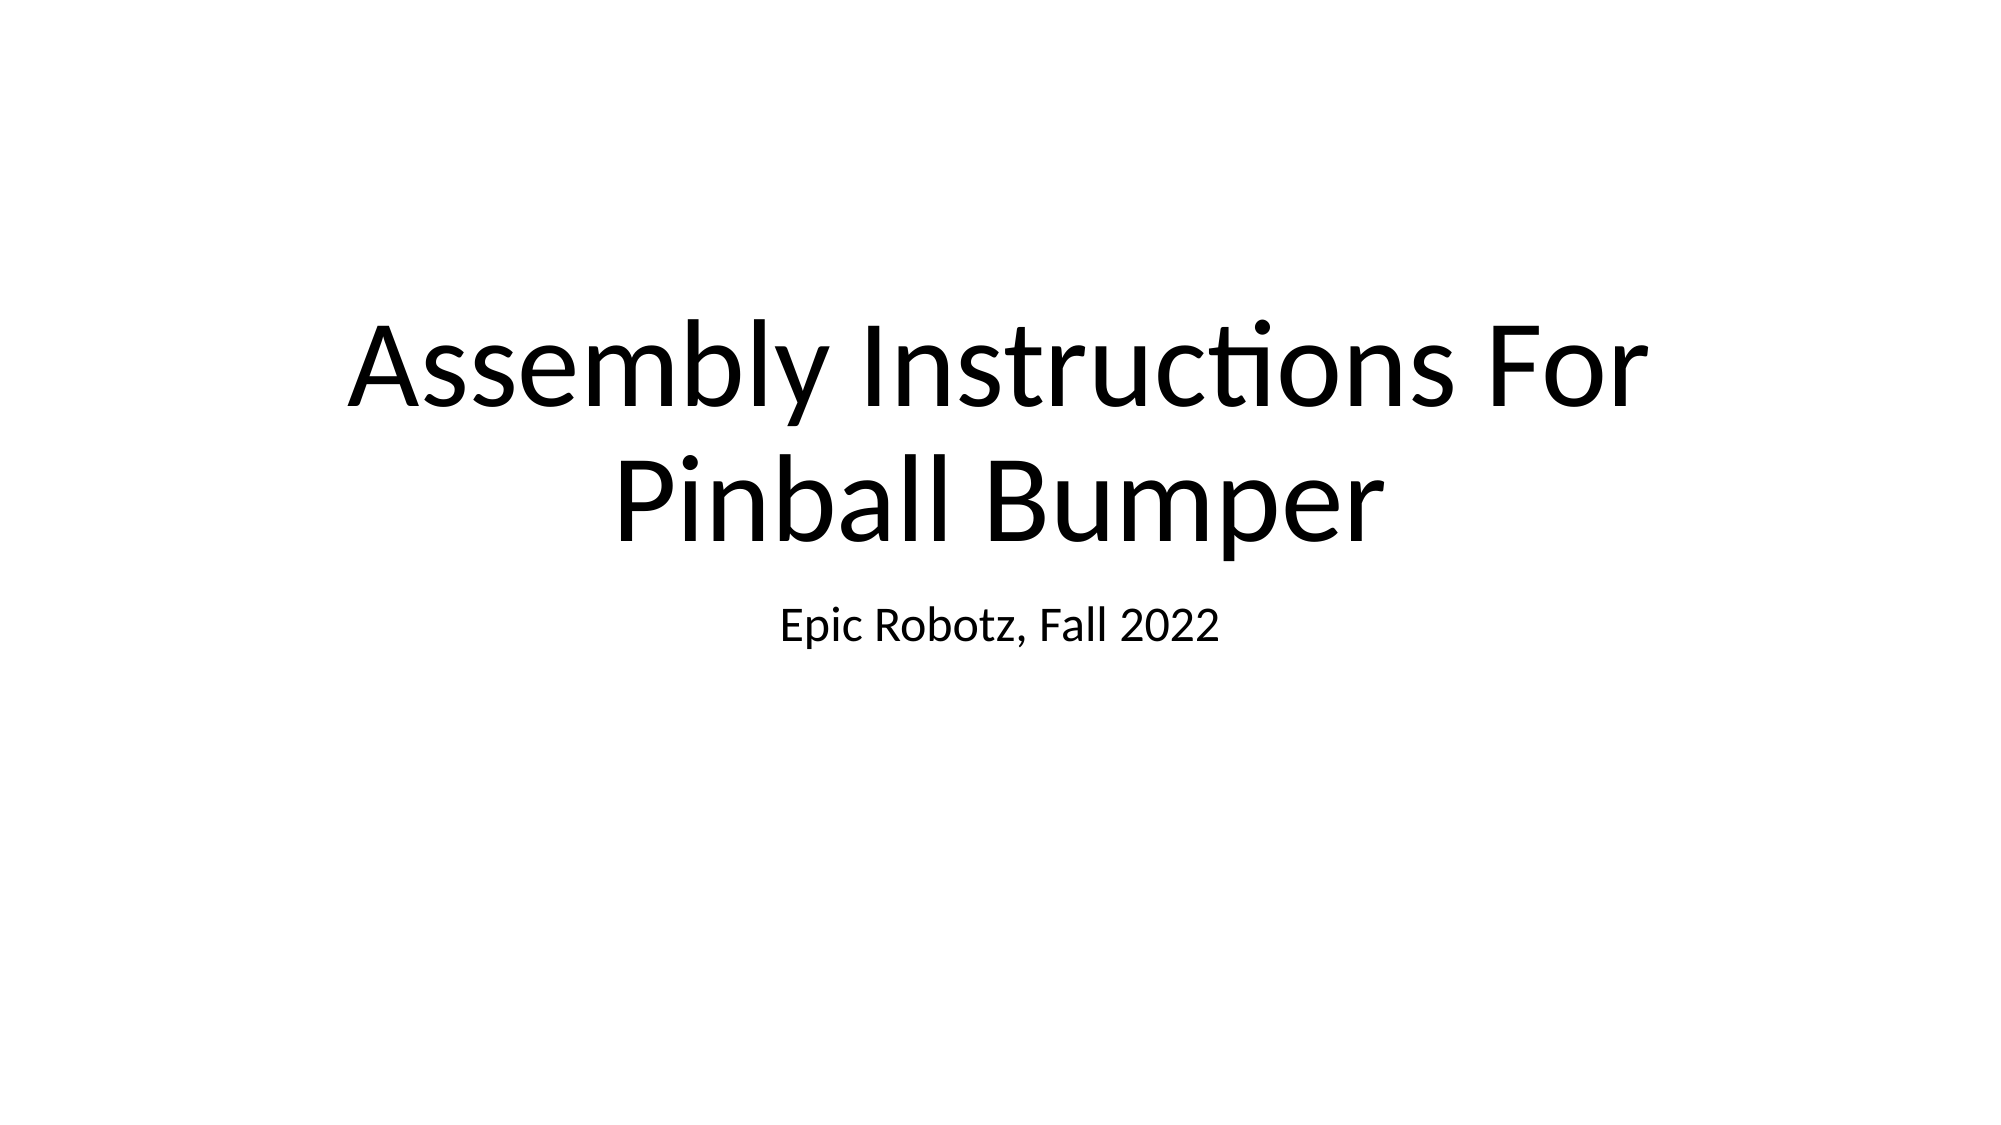

# Assembly Instructions For Pinball Bumper
Epic Robotz, Fall 2022